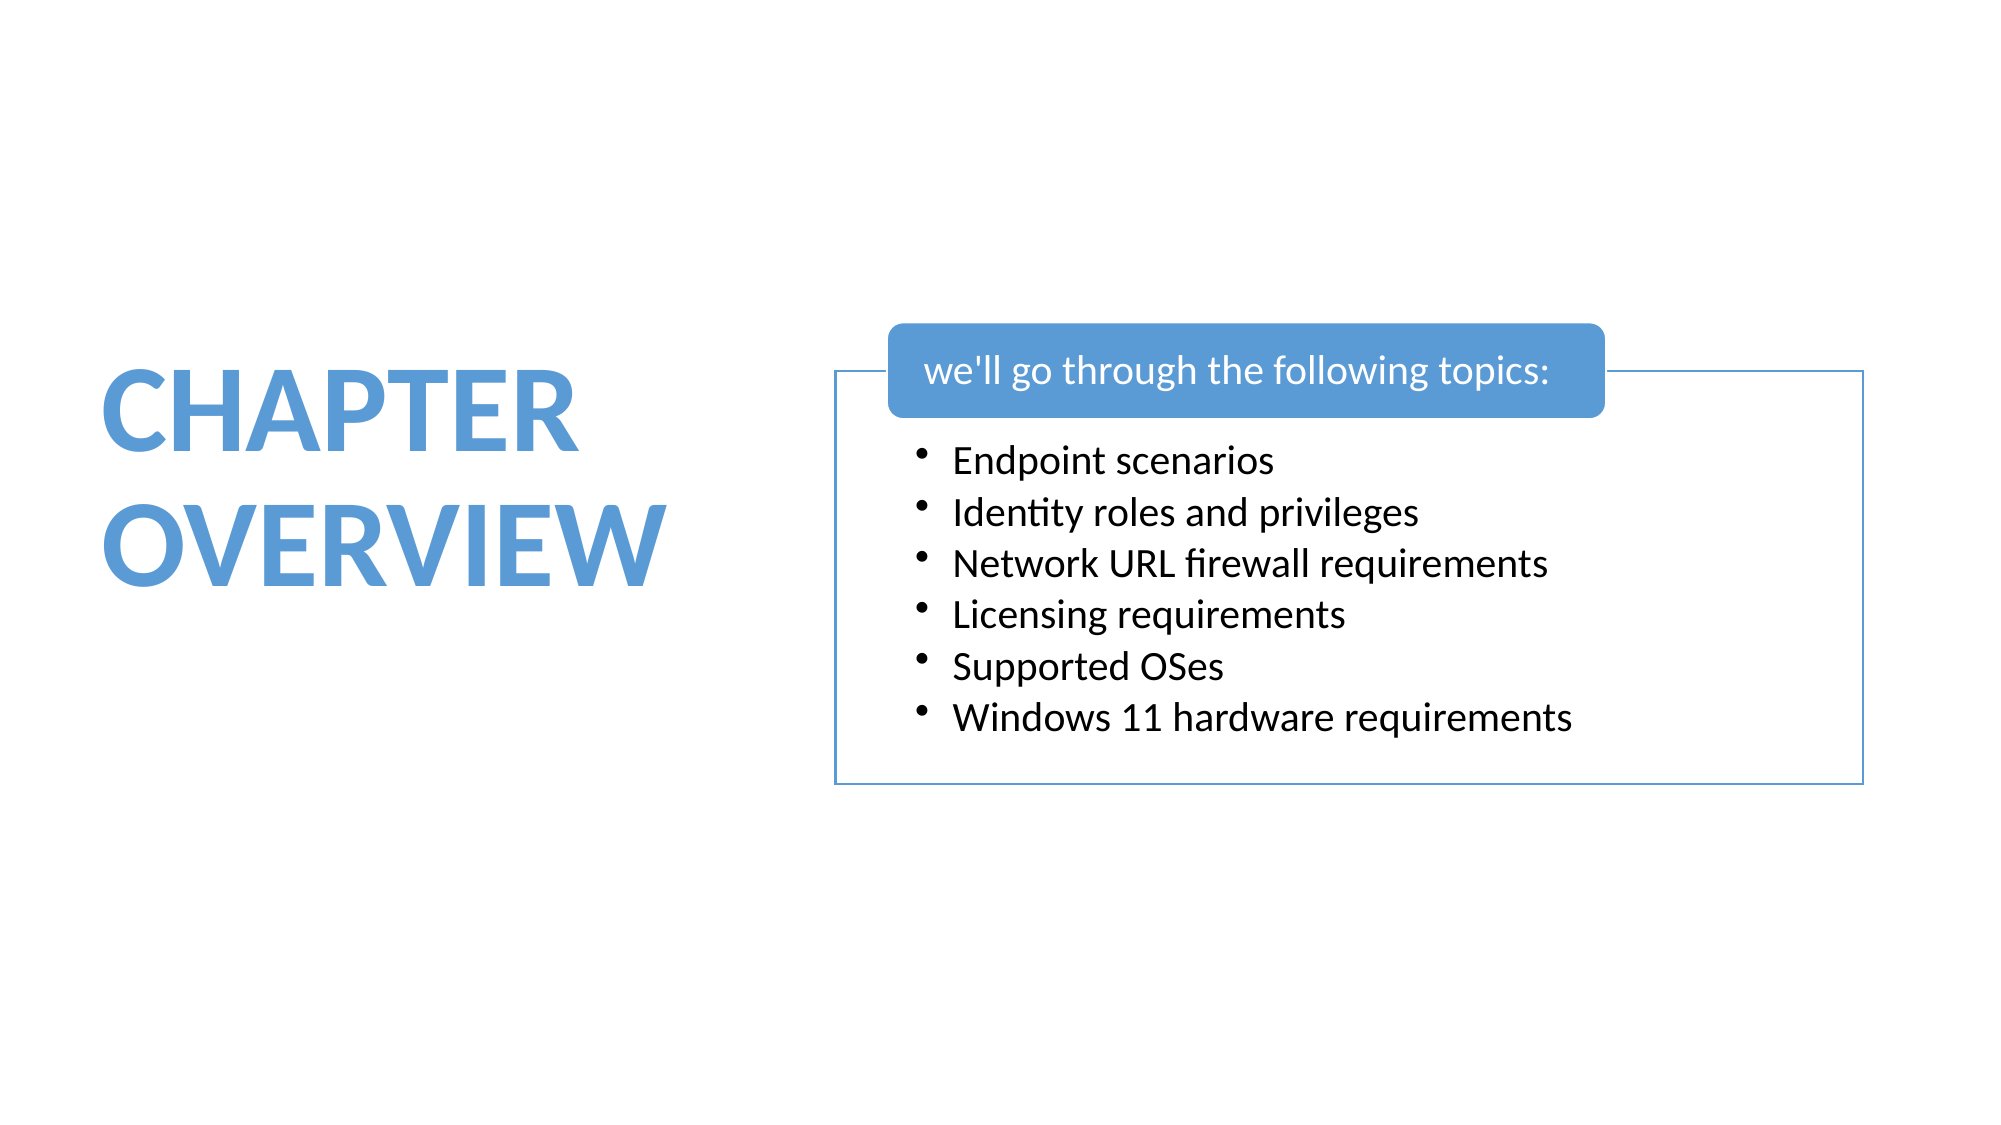

# Chapter Overview
Endpoint scenarios
Identity roles and privileges
Network URL firewall requirements
Licensing requirements
Supported OSes
Windows 11 hardware requirements
we'll go through the following topics: